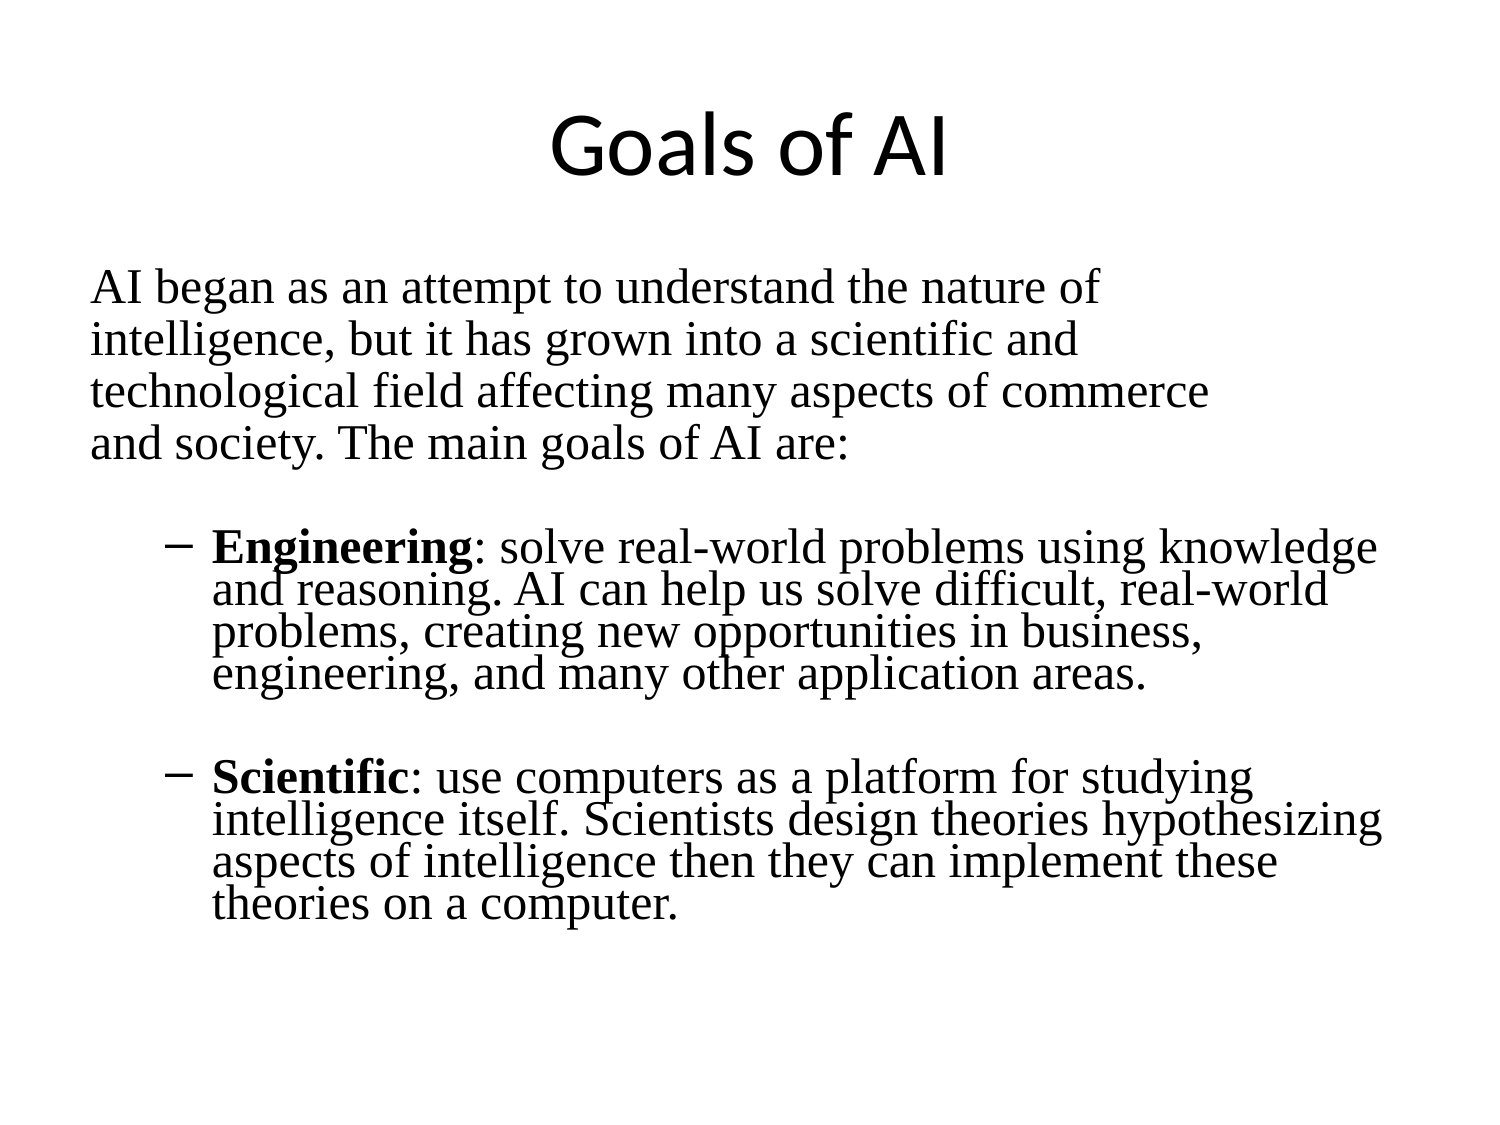

# Goals of AI
AI began as an attempt to understand the nature of
intelligence, but it has grown into a scientific and
technological field affecting many aspects of commerce
and society. The main goals of AI are:

Engineering: solve real-world problems using knowledge and reasoning. AI can help us solve difficult, real-world problems, creating new opportunities in business, engineering, and many other application areas.

Scientific: use computers as a platform for studying intelligence itself. Scientists design theories hypothesizing aspects of intelligence then they can implement these theories on a computer.